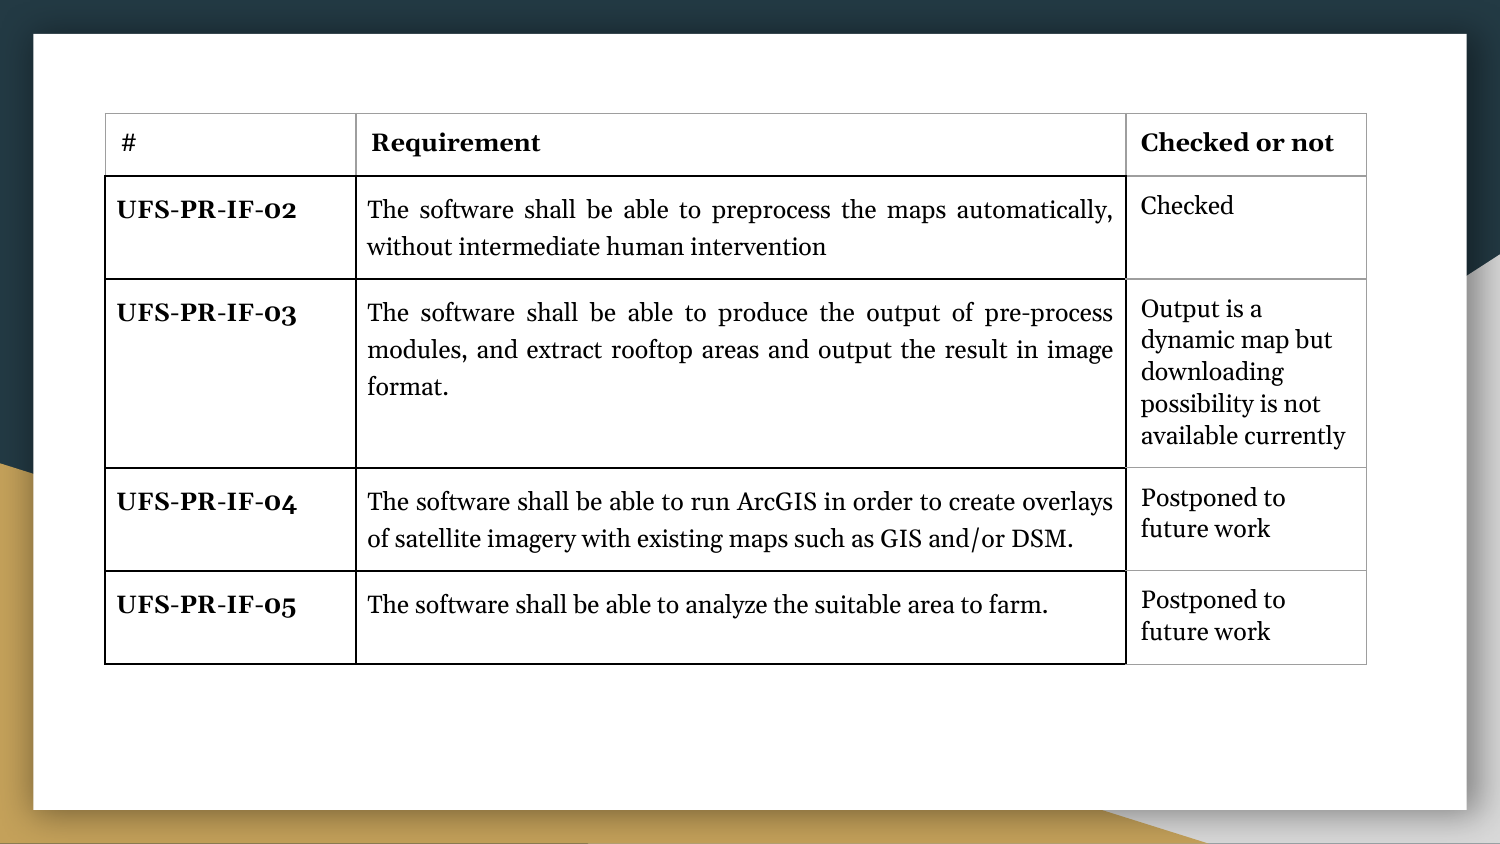

| # | Requirement | Checked or not |
| --- | --- | --- |
| UFS-PR-IF-02 | The software shall be able to preprocess the maps automatically, without intermediate human intervention | Checked |
| UFS-PR-IF-03 | The software shall be able to produce the output of pre-process modules, and extract rooftop areas and output the result in image format. | Output is a dynamic map but downloading possibility is not available currently |
| UFS-PR-IF-04 | The software shall be able to run ArcGIS in order to create overlays of satellite imagery with existing maps such as GIS and/or DSM. | Postponed to future work |
| UFS-PR-IF-05 | The software shall be able to analyze the suitable area to farm. | Postponed to future work |
28